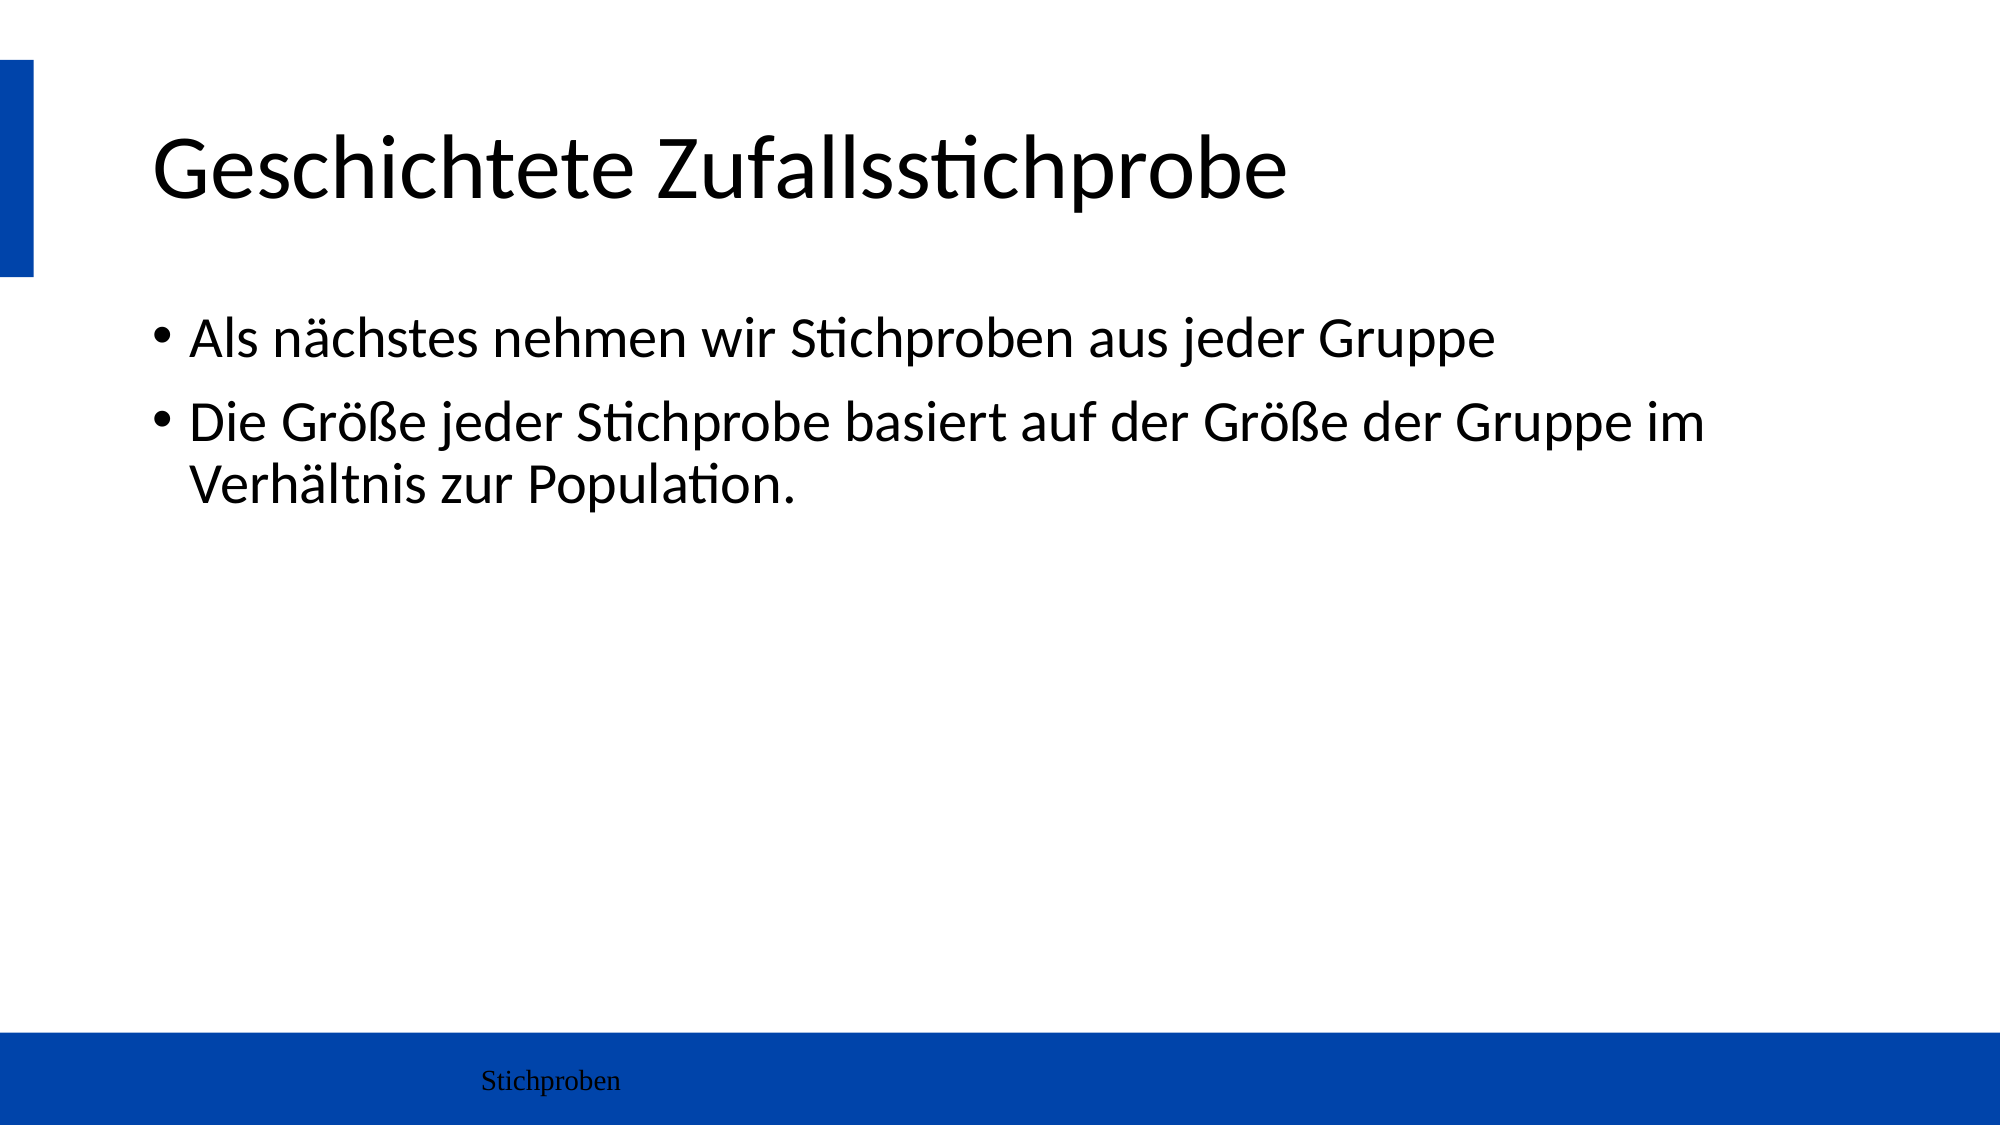

# Geschichtete Zufallsstichprobe
Als nächstes nehmen wir Stichproben aus jeder Gruppe
Die Größe jeder Stichprobe basiert auf der Größe der Gruppe im Verhältnis zur Population.
Stichproben